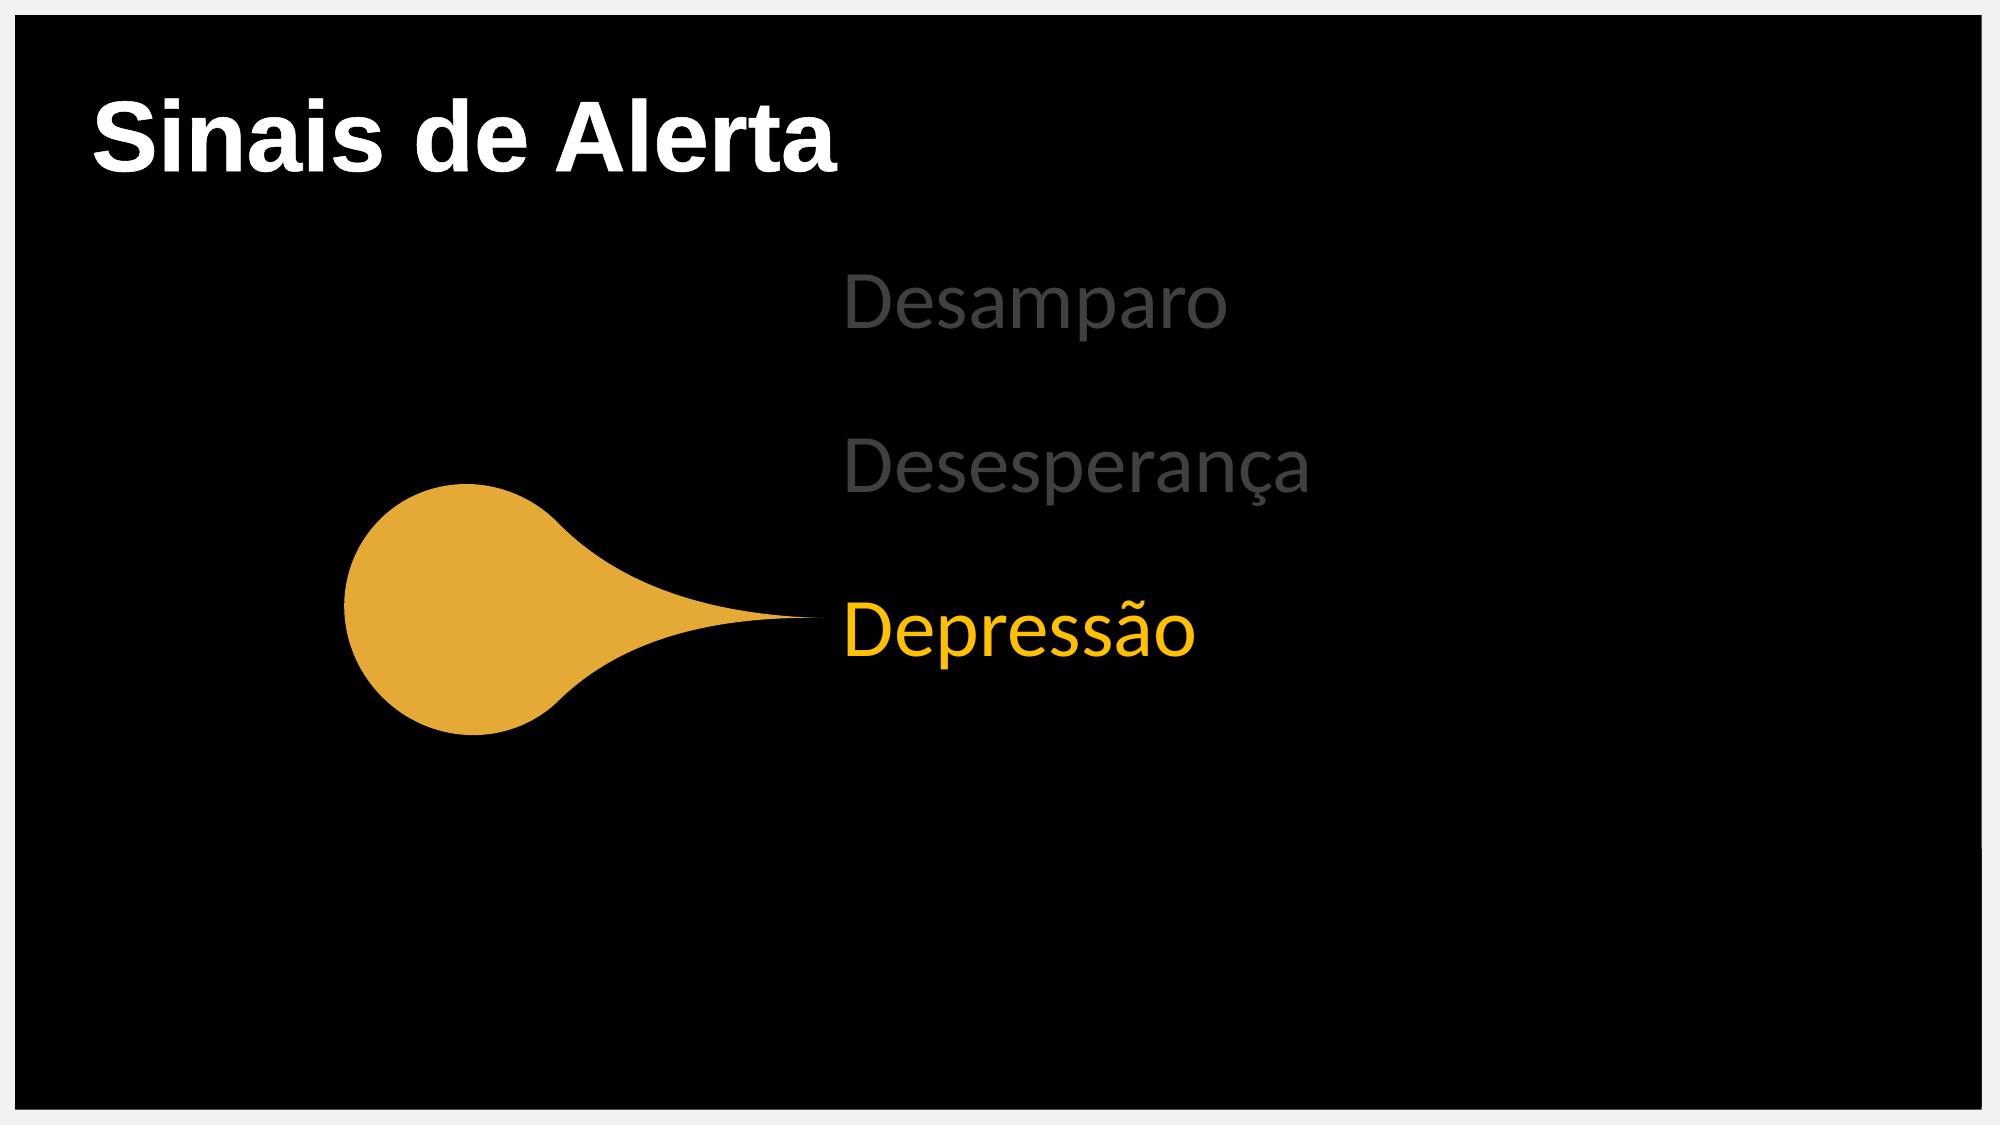

Sinais de Alerta
Desamparo
Desesperança

Depressão
Isolamento
Perda de interesse das atividades